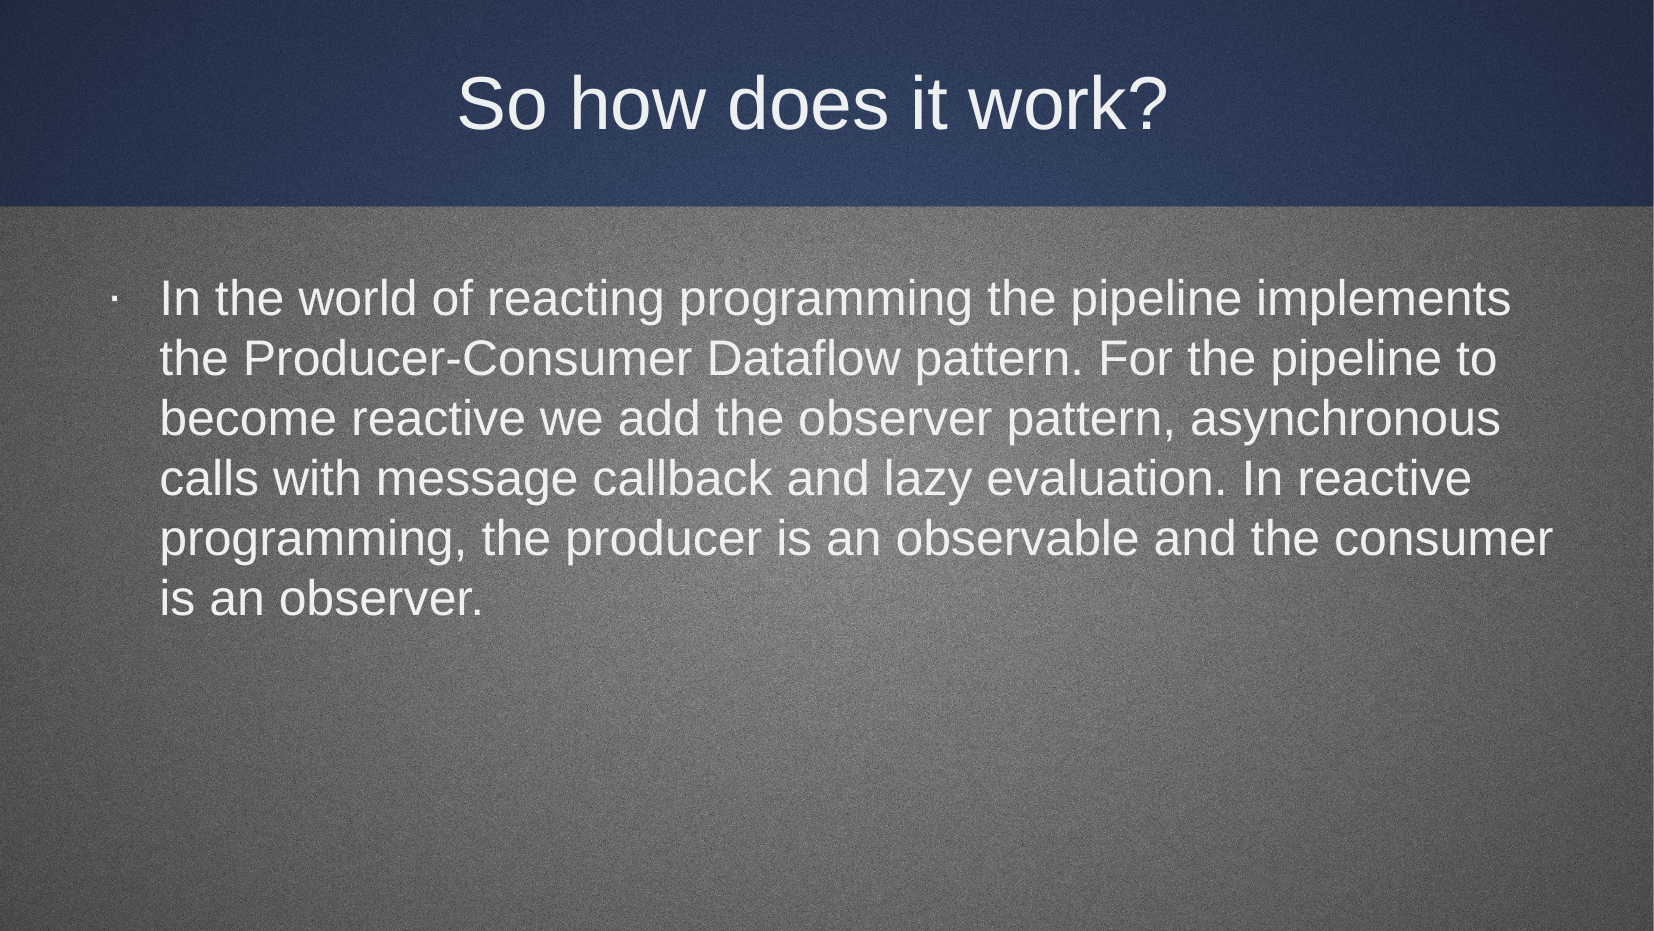

So how does it work?
In the world of reacting programming the pipeline implements the Producer-Consumer Dataflow pattern. For the pipeline to become reactive we add the observer pattern, asynchronous calls with message callback and lazy evaluation. In reactive programming, the producer is an observable and the consumer is an observer.